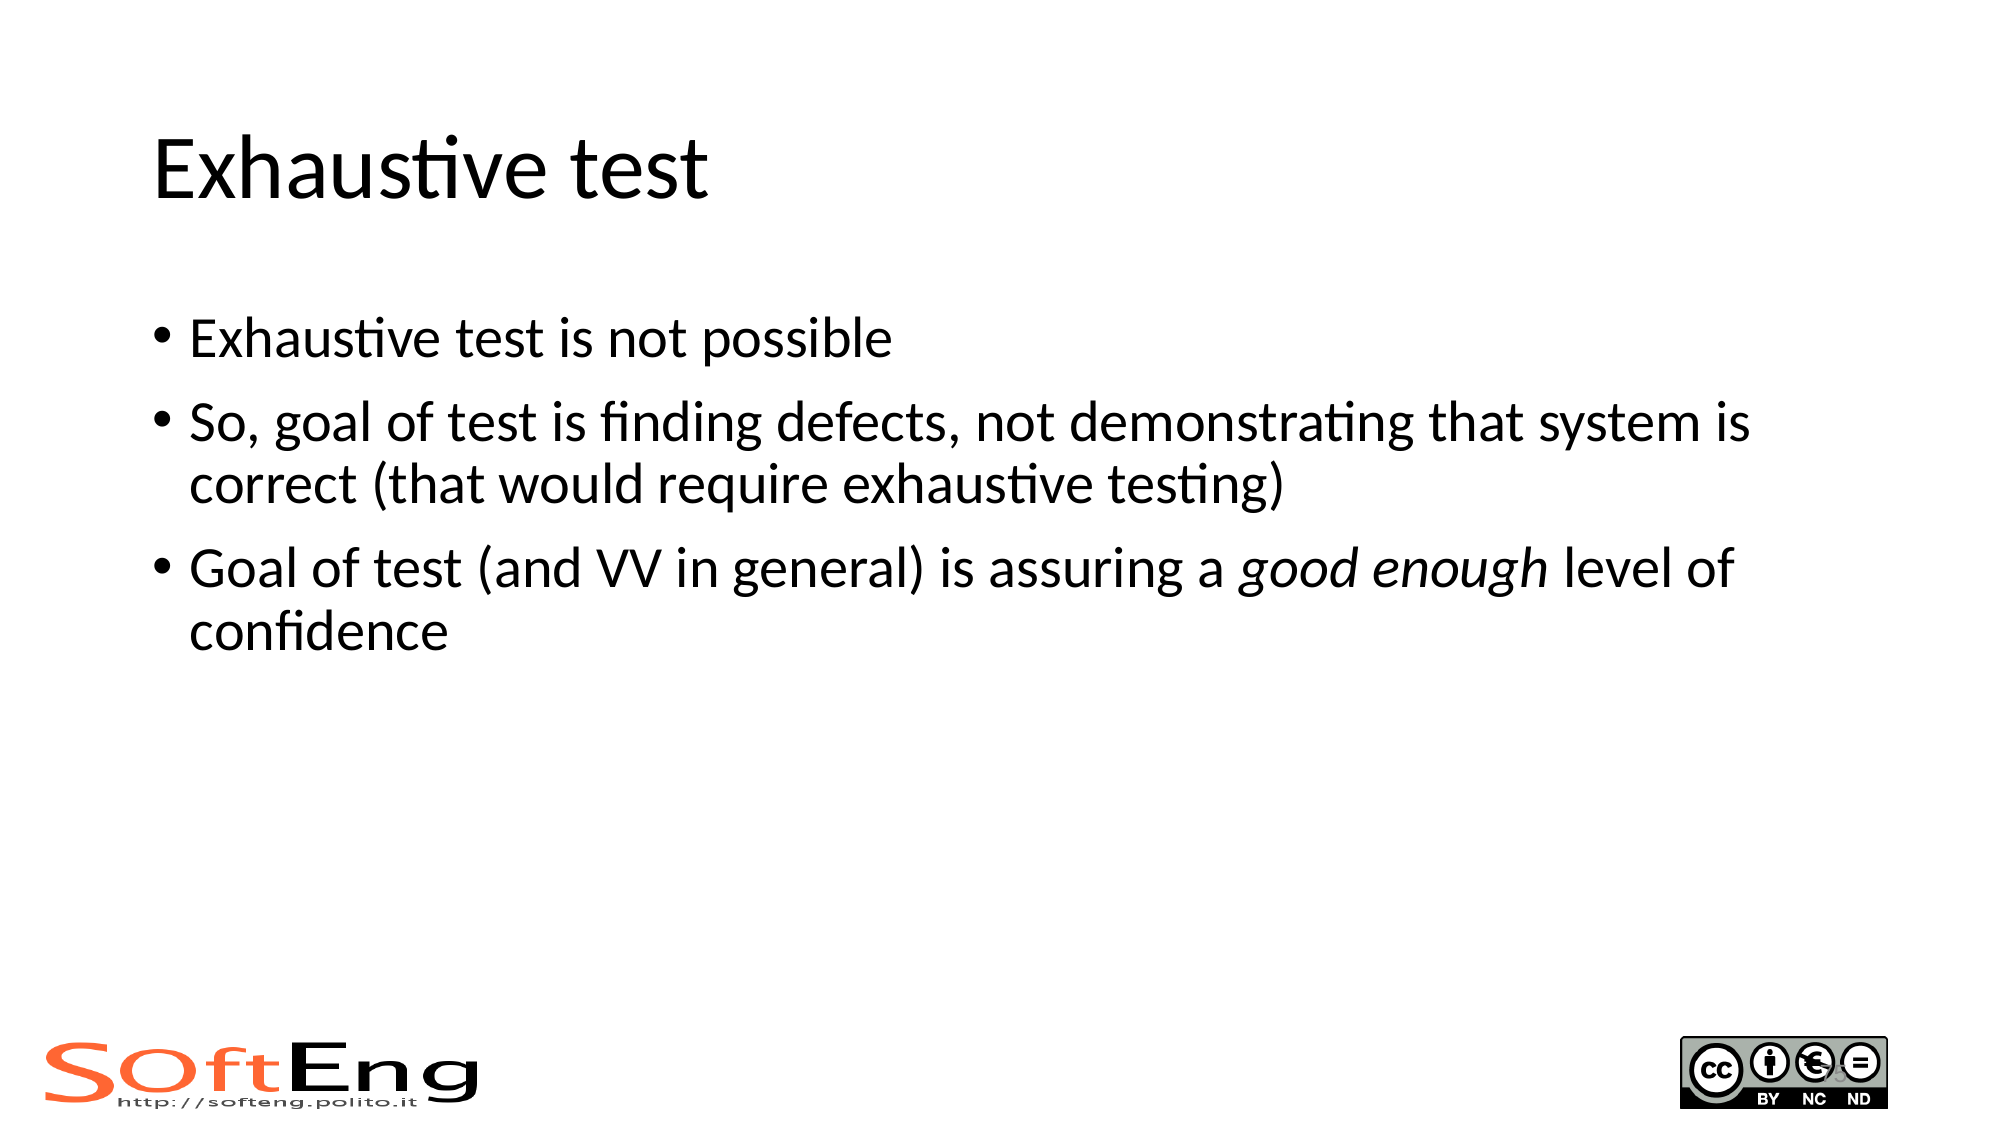

# Exhaustive test
Exhaustive test is not possible
So, goal of test is finding defects, not demonstrating that system is correct (that would require exhaustive testing)
Goal of test (and VV in general) is assuring a good enough level of confidence

75